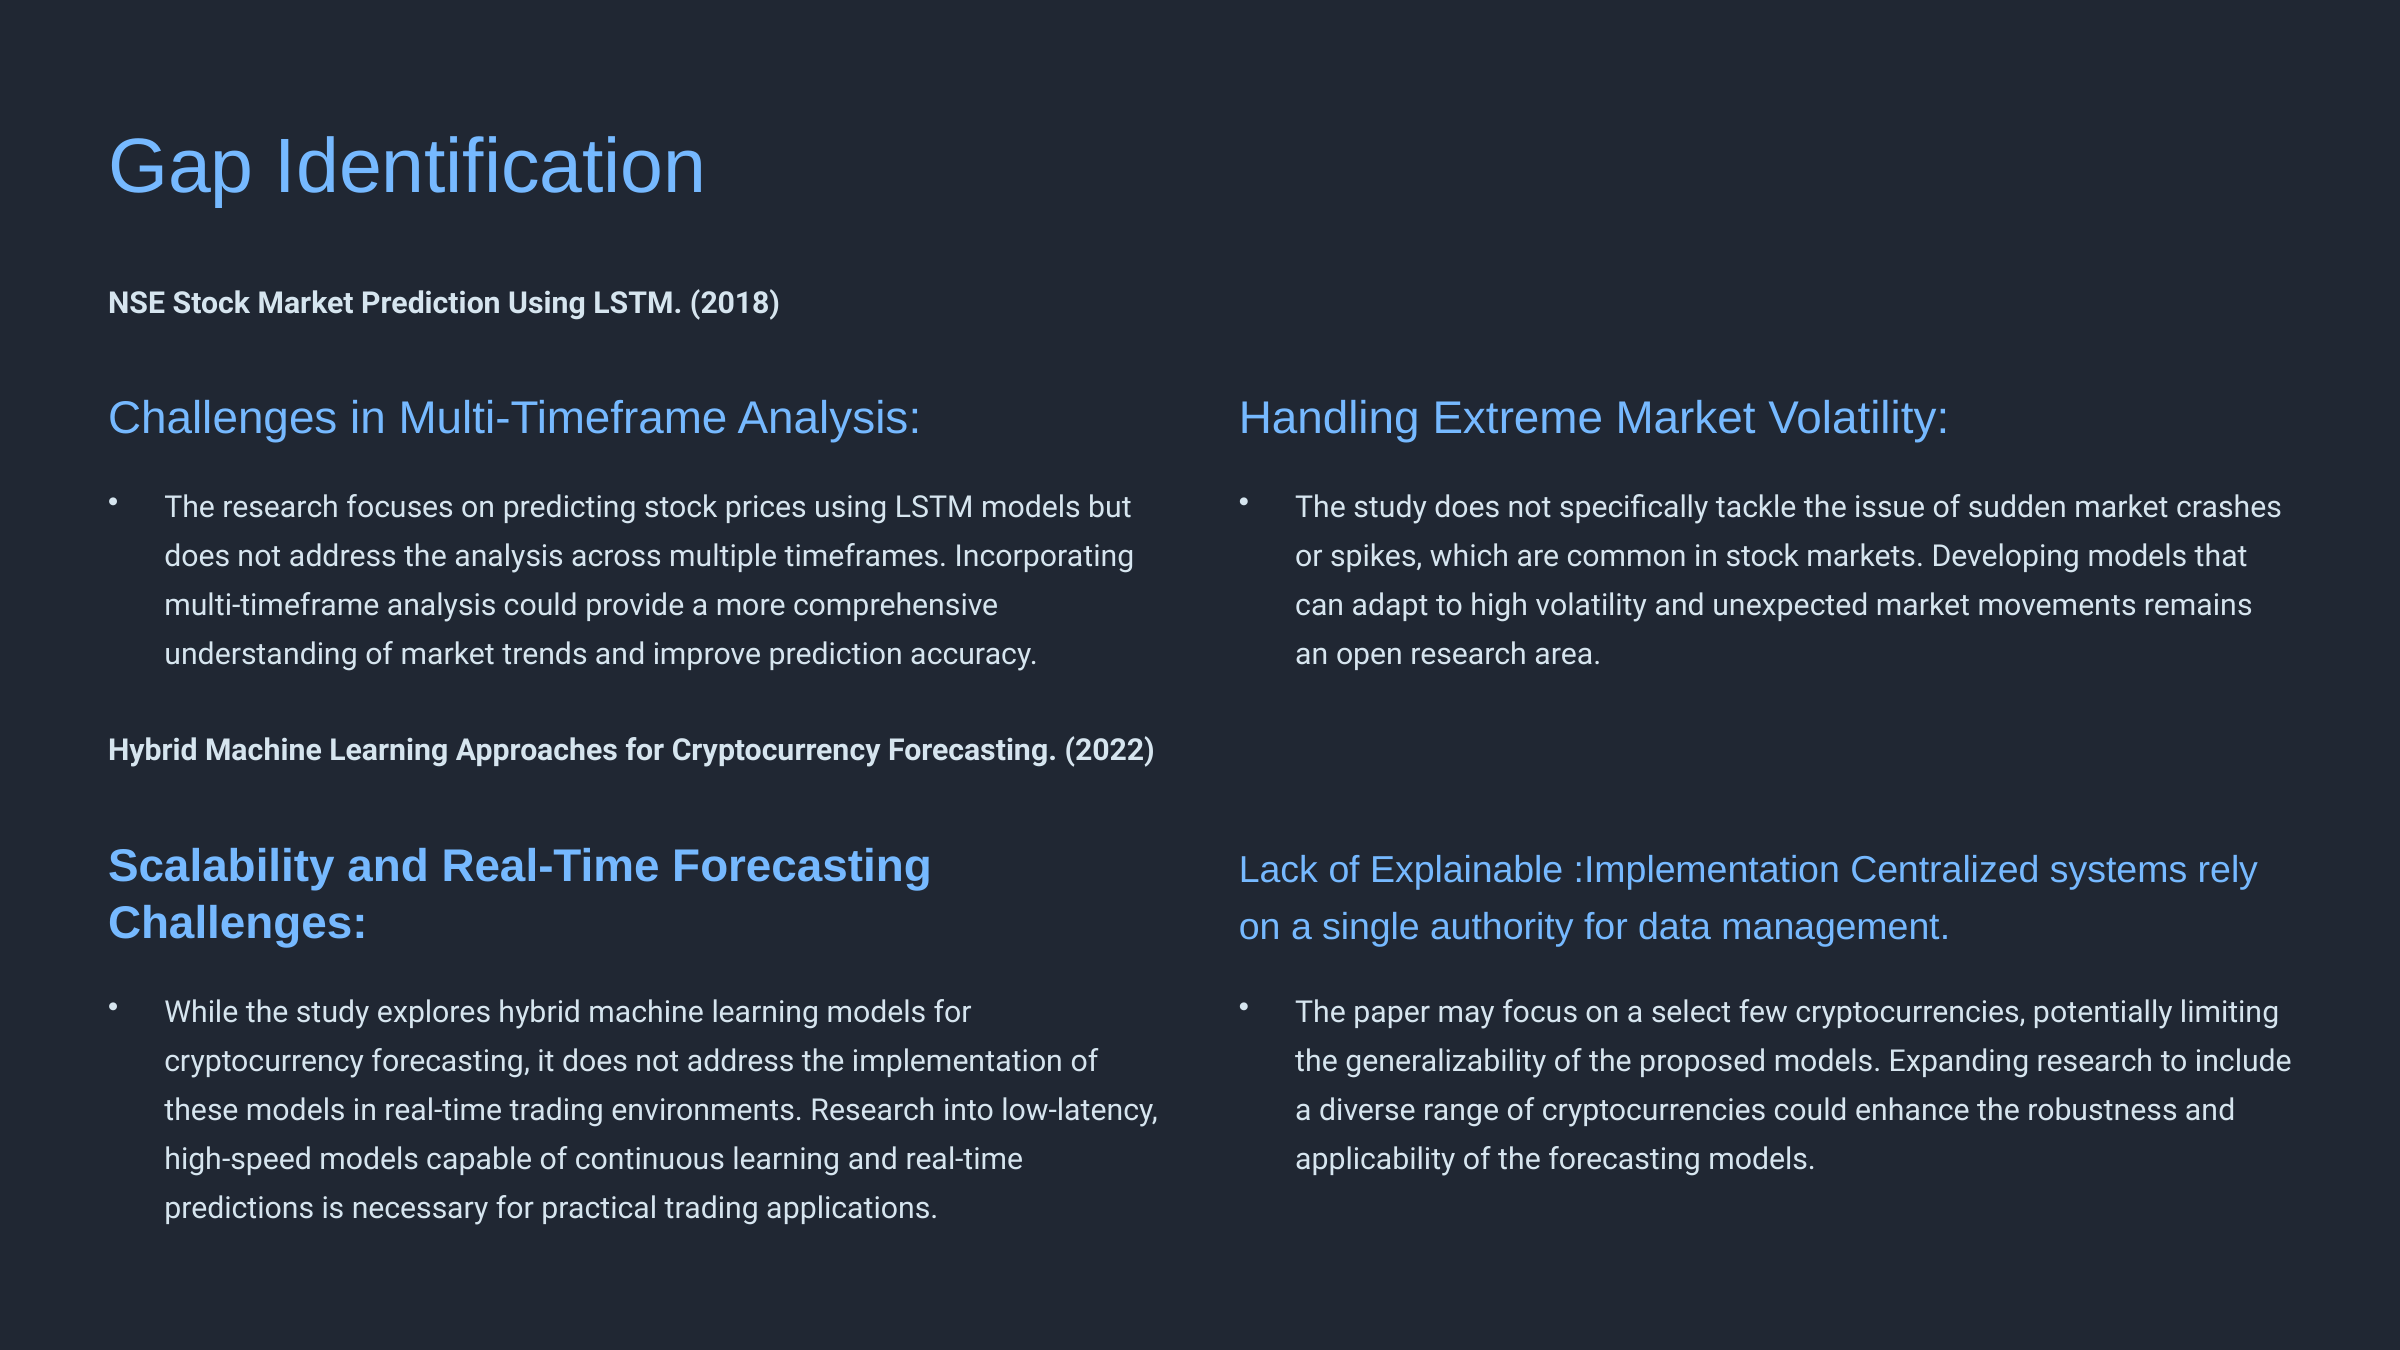

Gap Identification
NSE Stock Market Prediction Using LSTM. (2018)
Challenges in Multi-Timeframe Analysis:
Handling Extreme Market Volatility:
The research focuses on predicting stock prices using LSTM models but does not address the analysis across multiple timeframes. Incorporating multi-timeframe analysis could provide a more comprehensive understanding of market trends and improve prediction accuracy.
The study does not specifically tackle the issue of sudden market crashes or spikes, which are common in stock markets. Developing models that can adapt to high volatility and unexpected market movements remains an open research area.
Hybrid Machine Learning Approaches for Cryptocurrency Forecasting. (2022)
Scalability and Real-Time Forecasting Challenges:
Lack of Explainable :Implementation Centralized systems rely on a single authority for data management.

While the study explores hybrid machine learning models for cryptocurrency forecasting, it does not address the implementation of these models in real-time trading environments. Research into low-latency, high-speed models capable of continuous learning and real-time predictions is necessary for practical trading applications.
The paper may focus on a select few cryptocurrencies, potentially limiting the generalizability of the proposed models. Expanding research to include a diverse range of cryptocurrencies could enhance the robustness and applicability of the forecasting models.